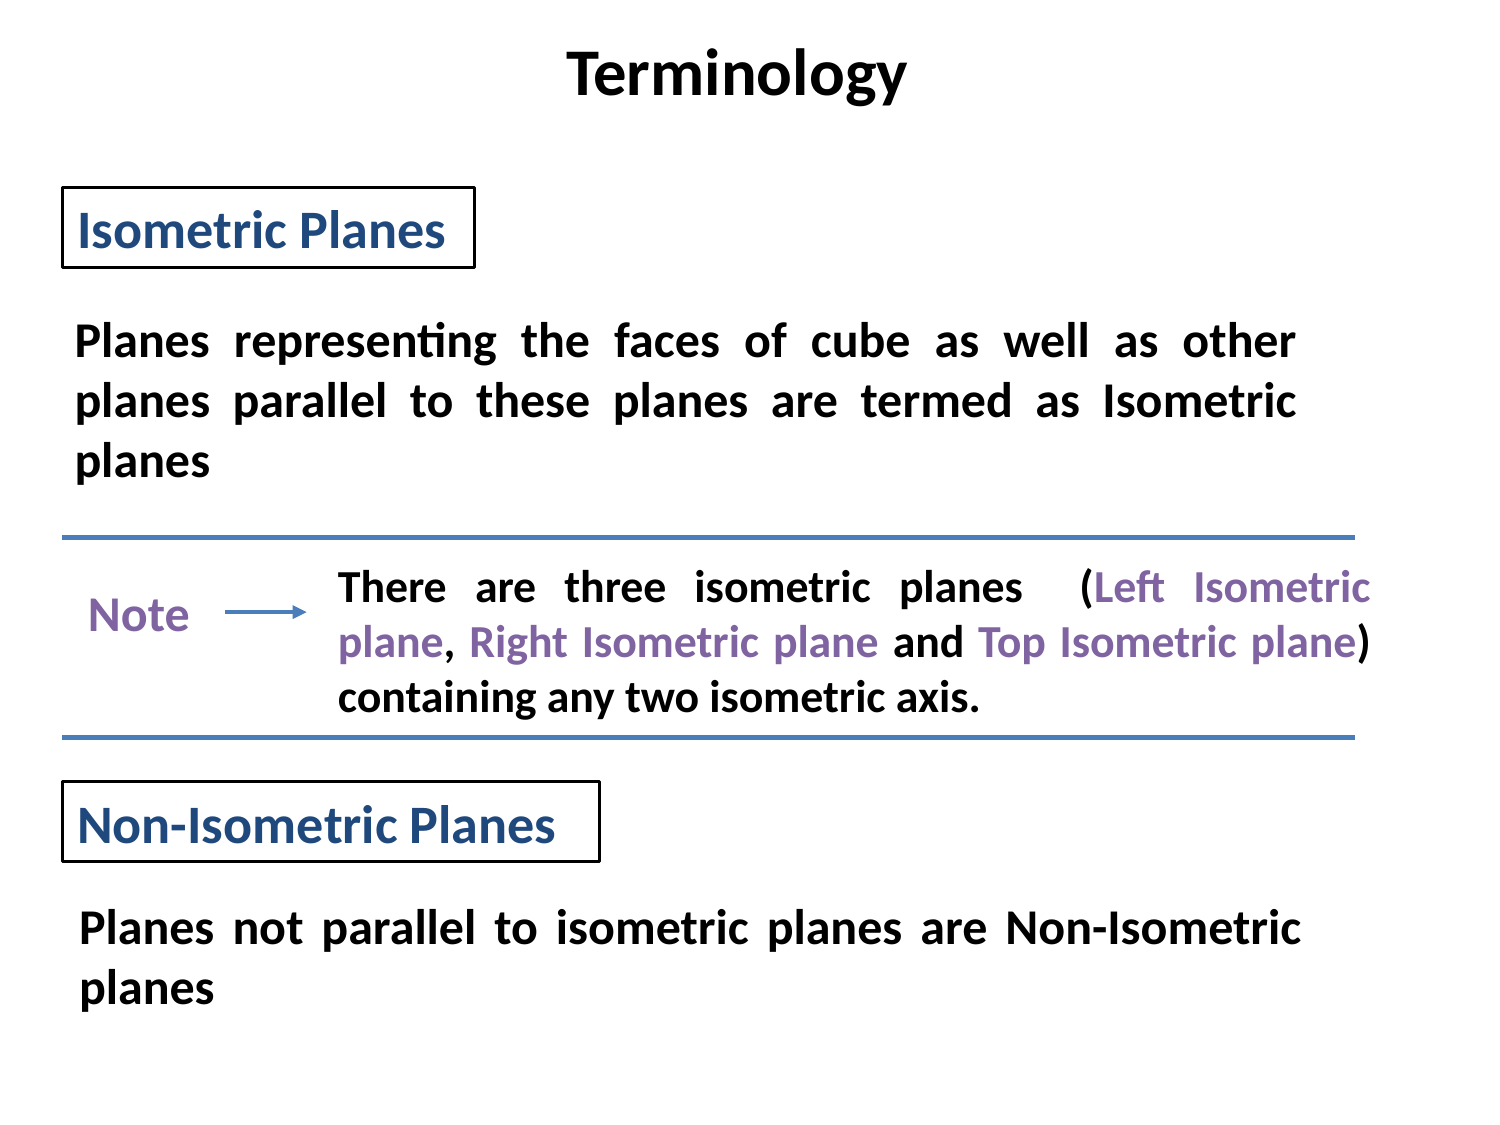

Terminology
Isometric Planes
Planes representing the faces of cube as well as other planes parallel to these planes are termed as Isometric planes
There are three isometric planes  (Left Isometric plane, Right Isometric plane and Top Isometric plane) containing any two isometric axis.
Note
Non-Isometric Planes
Planes not parallel to isometric planes are Non-Isometric planes